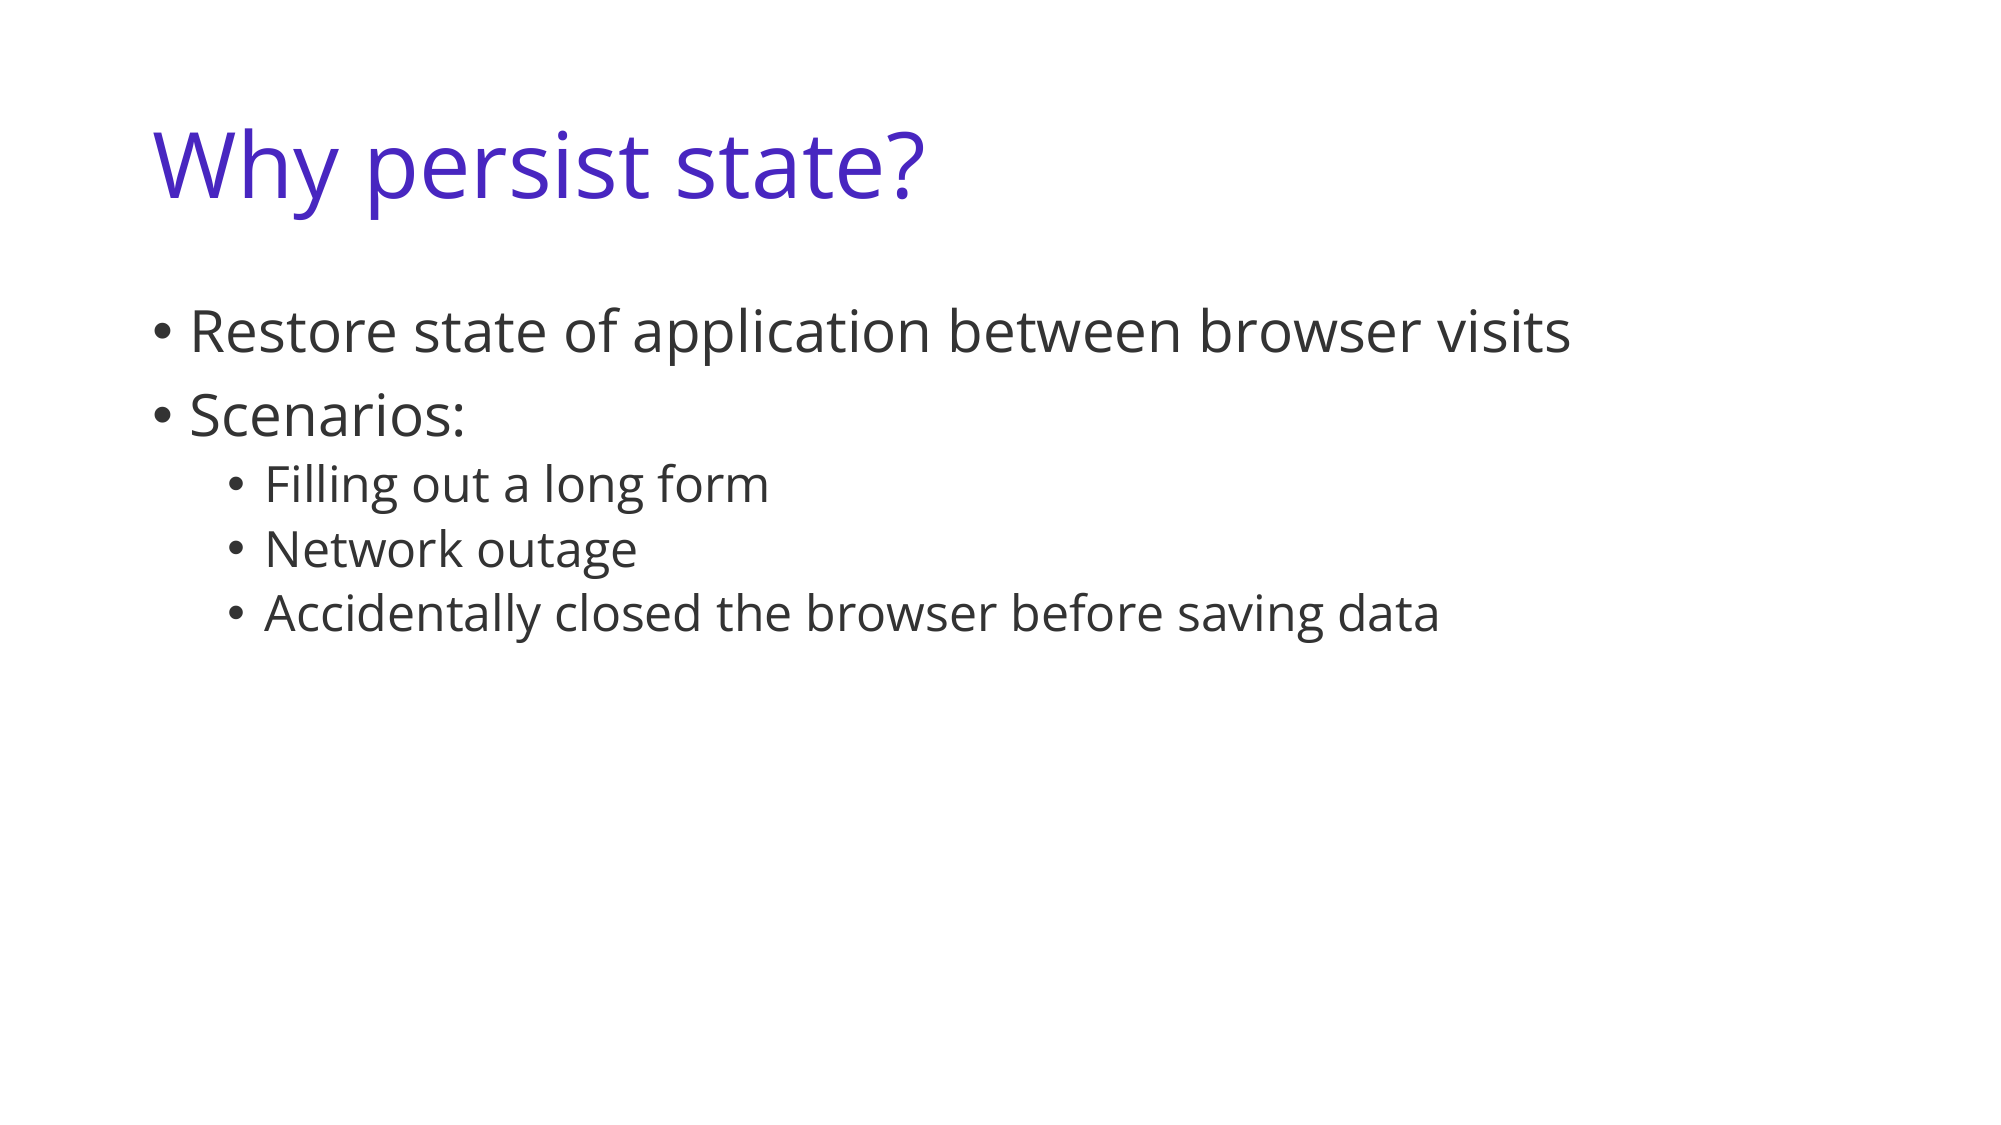

# Why persist state?
Restore state of application between browser visits
Scenarios:
Filling out a long form
Network outage
Accidentally closed the browser before saving data